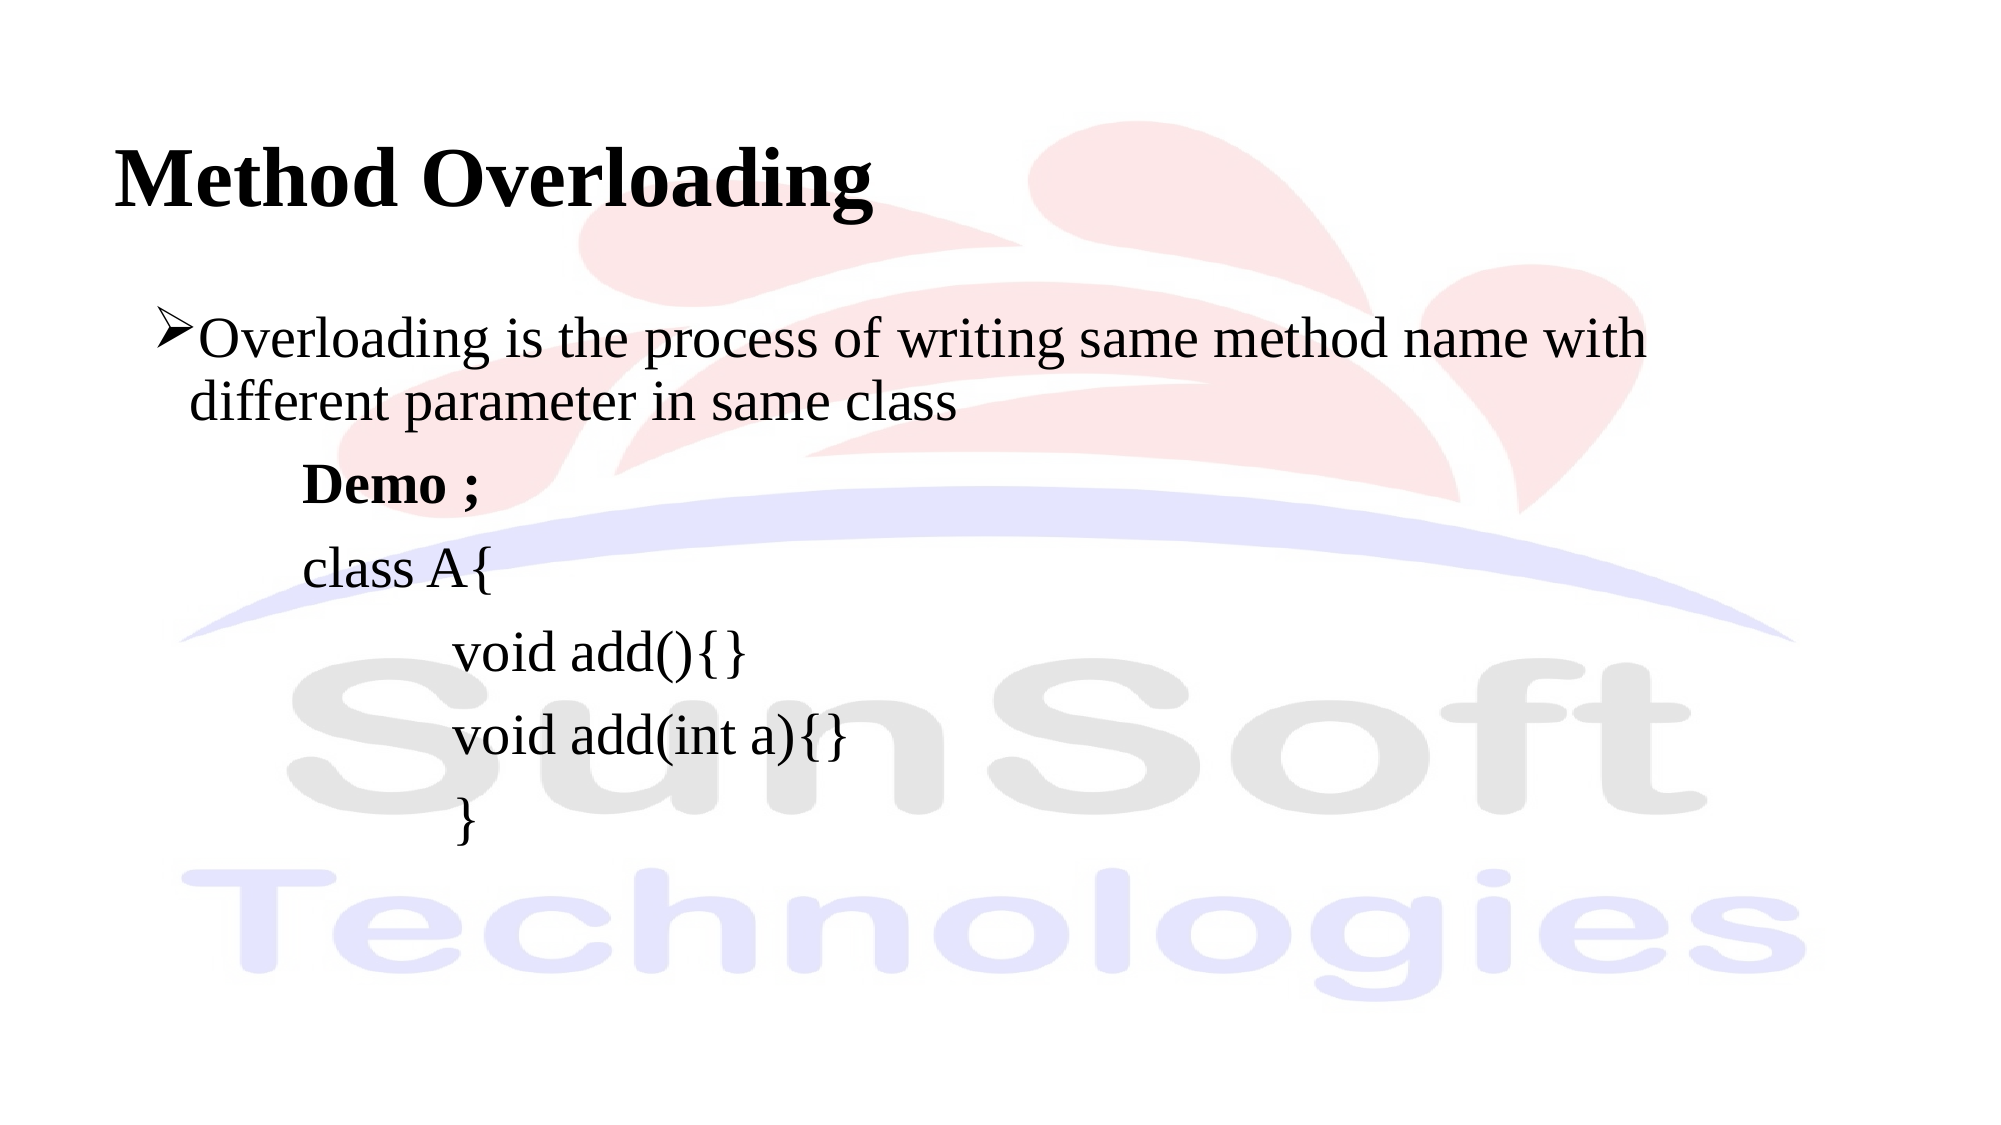

# Method Overloading
Overloading is the process of writing same method name with different parameter in same class
	Demo ;
	class A{
		void add(){}
		void add(int a){}
		}